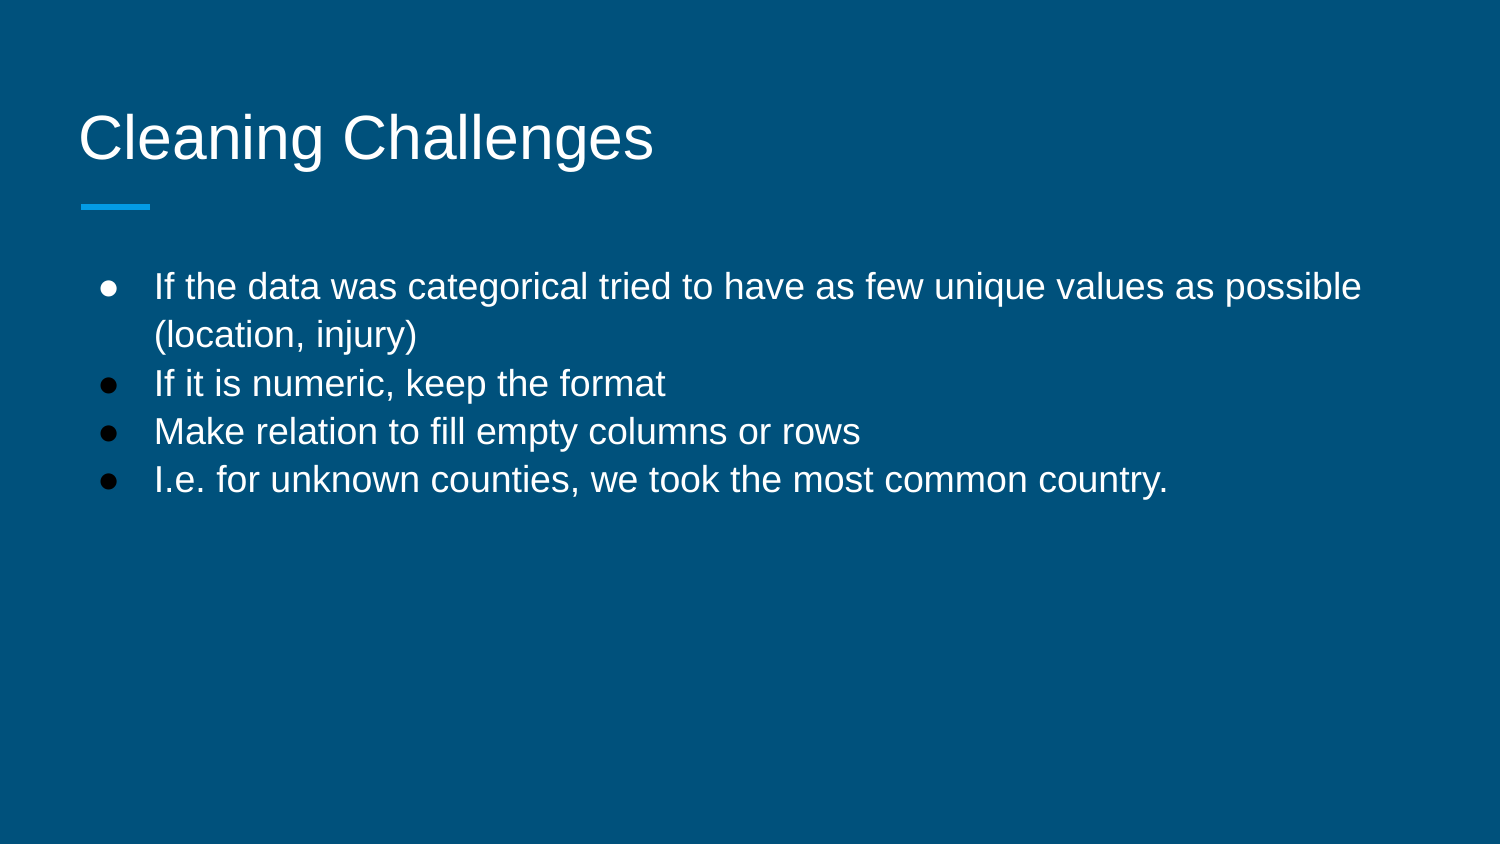

# Cleaning Challenges
If the data was categorical tried to have as few unique values as possible (location, injury)
If it is numeric, keep the format
Make relation to fill empty columns or rows
I.e. for unknown counties, we took the most common country.